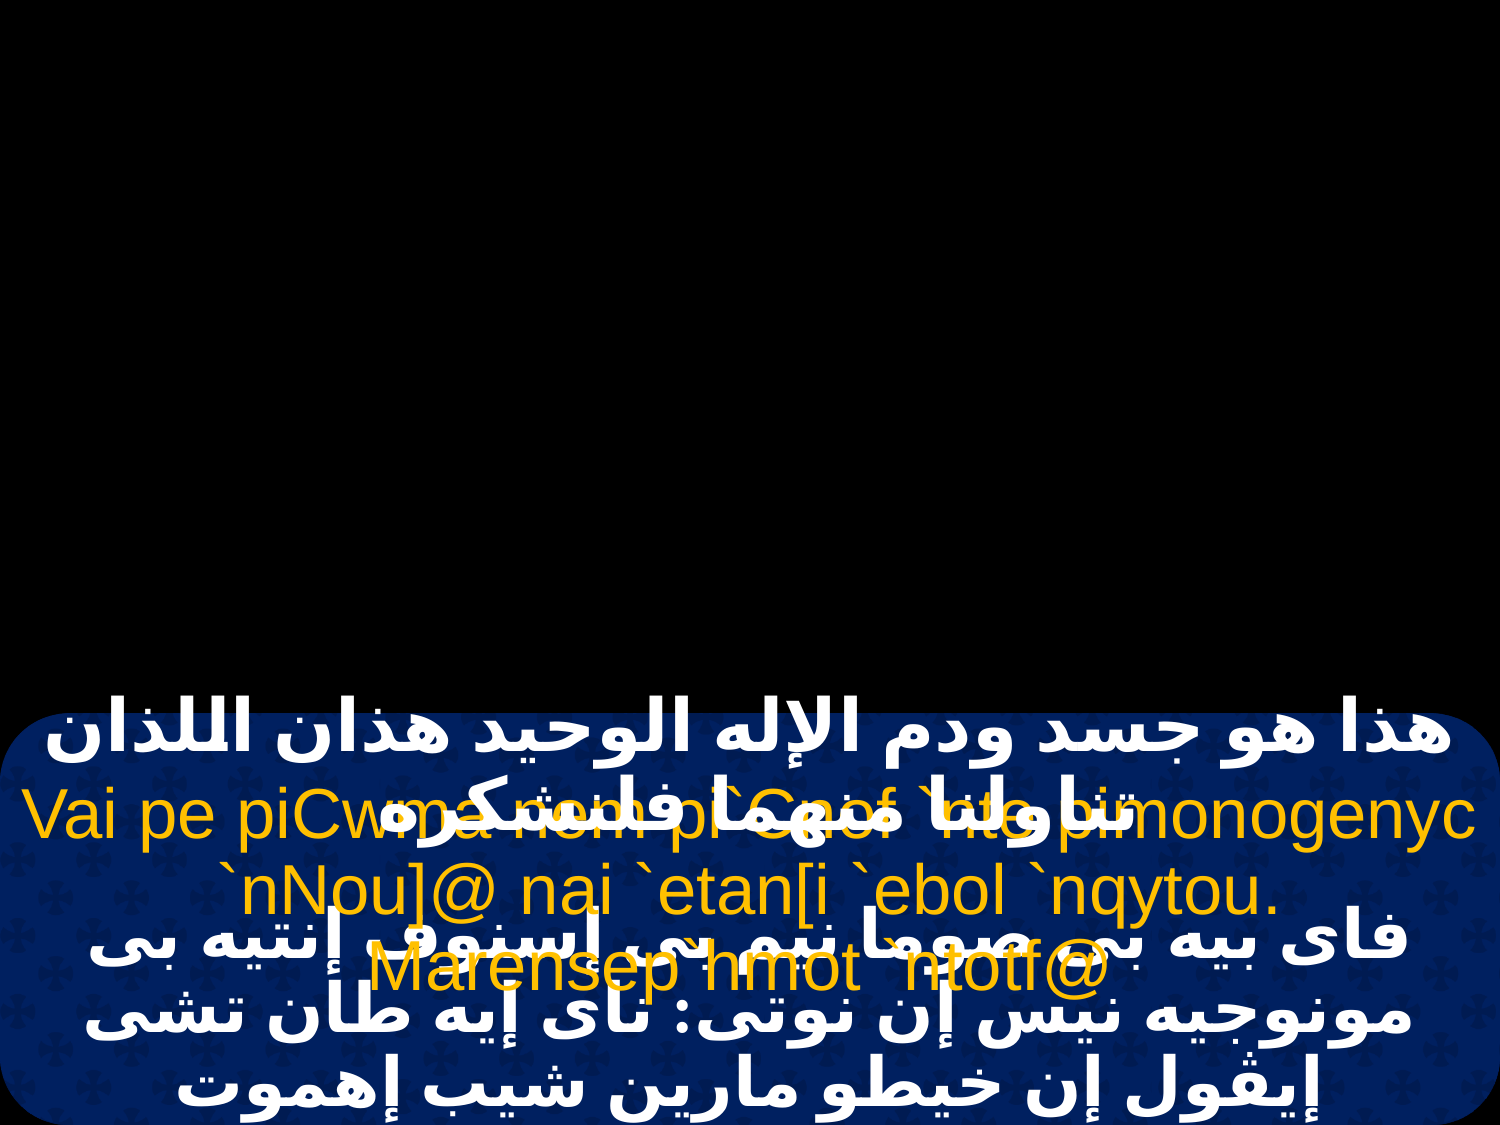

هذا هو جسد ودم الإله الوحيد هذان اللذان تناولنا منهما فلنشكره
Vai pe piCwma nem pi`Cnof `nte pimonogenyc `nNou]@ nai `etan[i `ebol `nqytou. Marensep`hmot `ntotf@
فاى بيه بى صوما نيم بى إسنوف إنتيه بى مونوجيه نيس إن نوتى: ناى إيه طان تشى إيڤول إن خيطو مارين شيب إهموت إنطوطف: